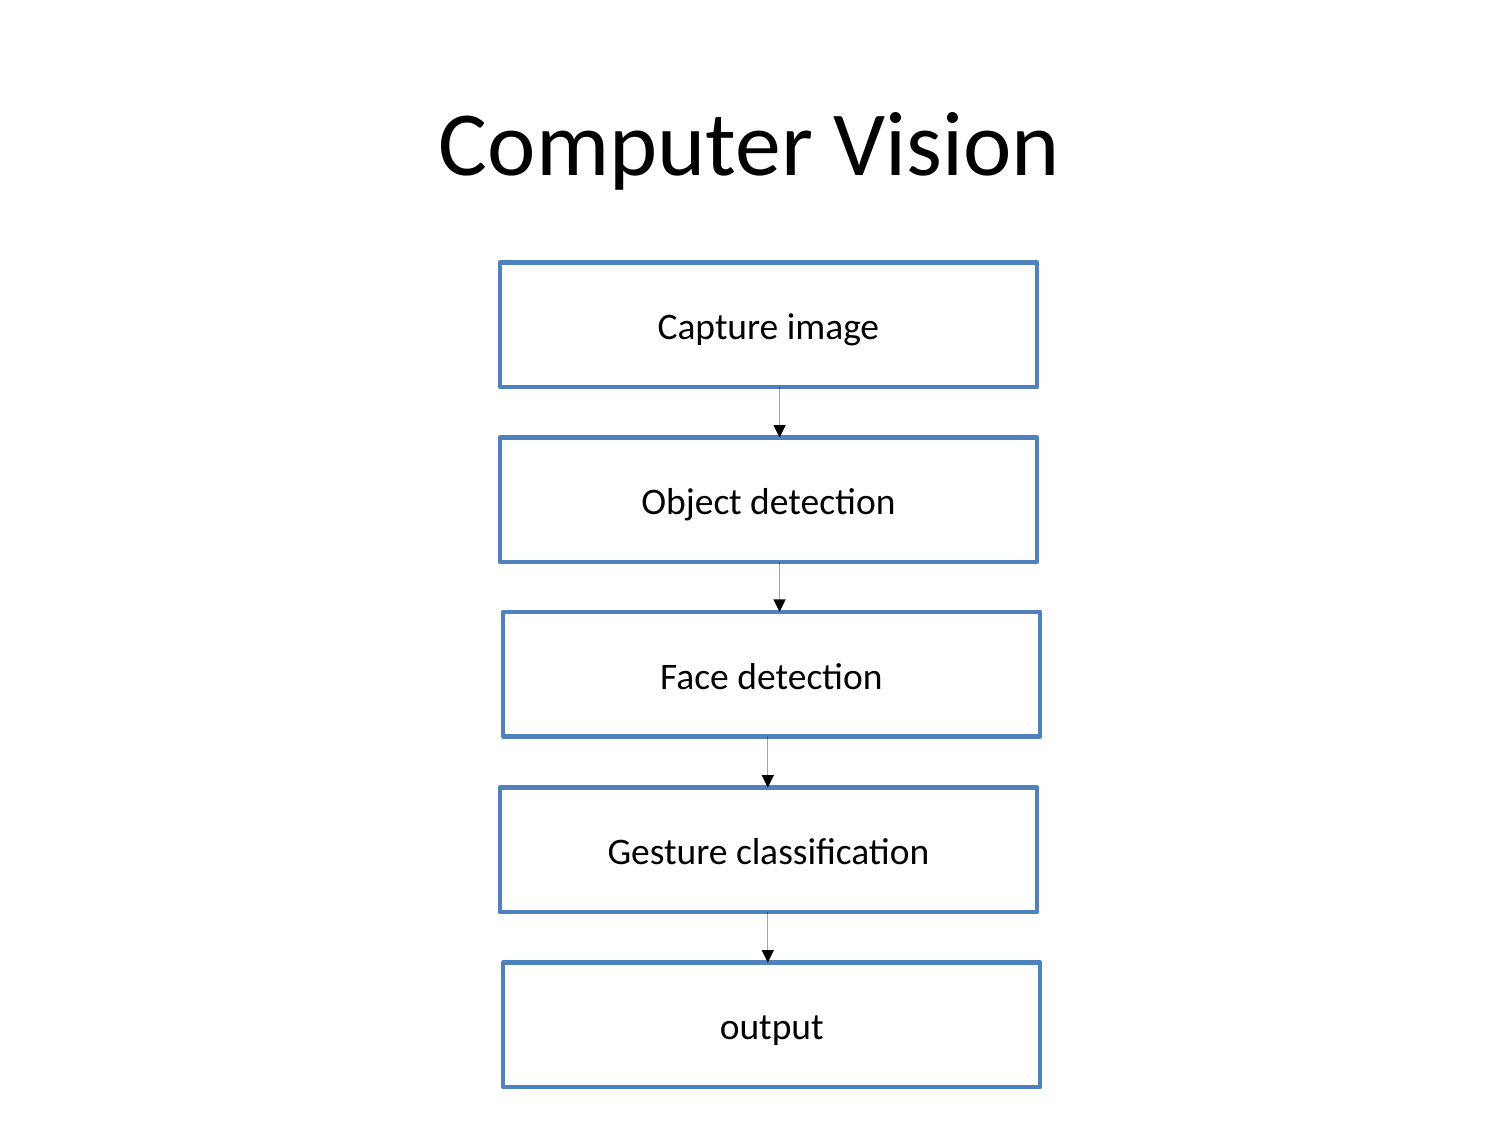

Computer Vision
Capture image

Object detection

Face detection

Gesture classification

output